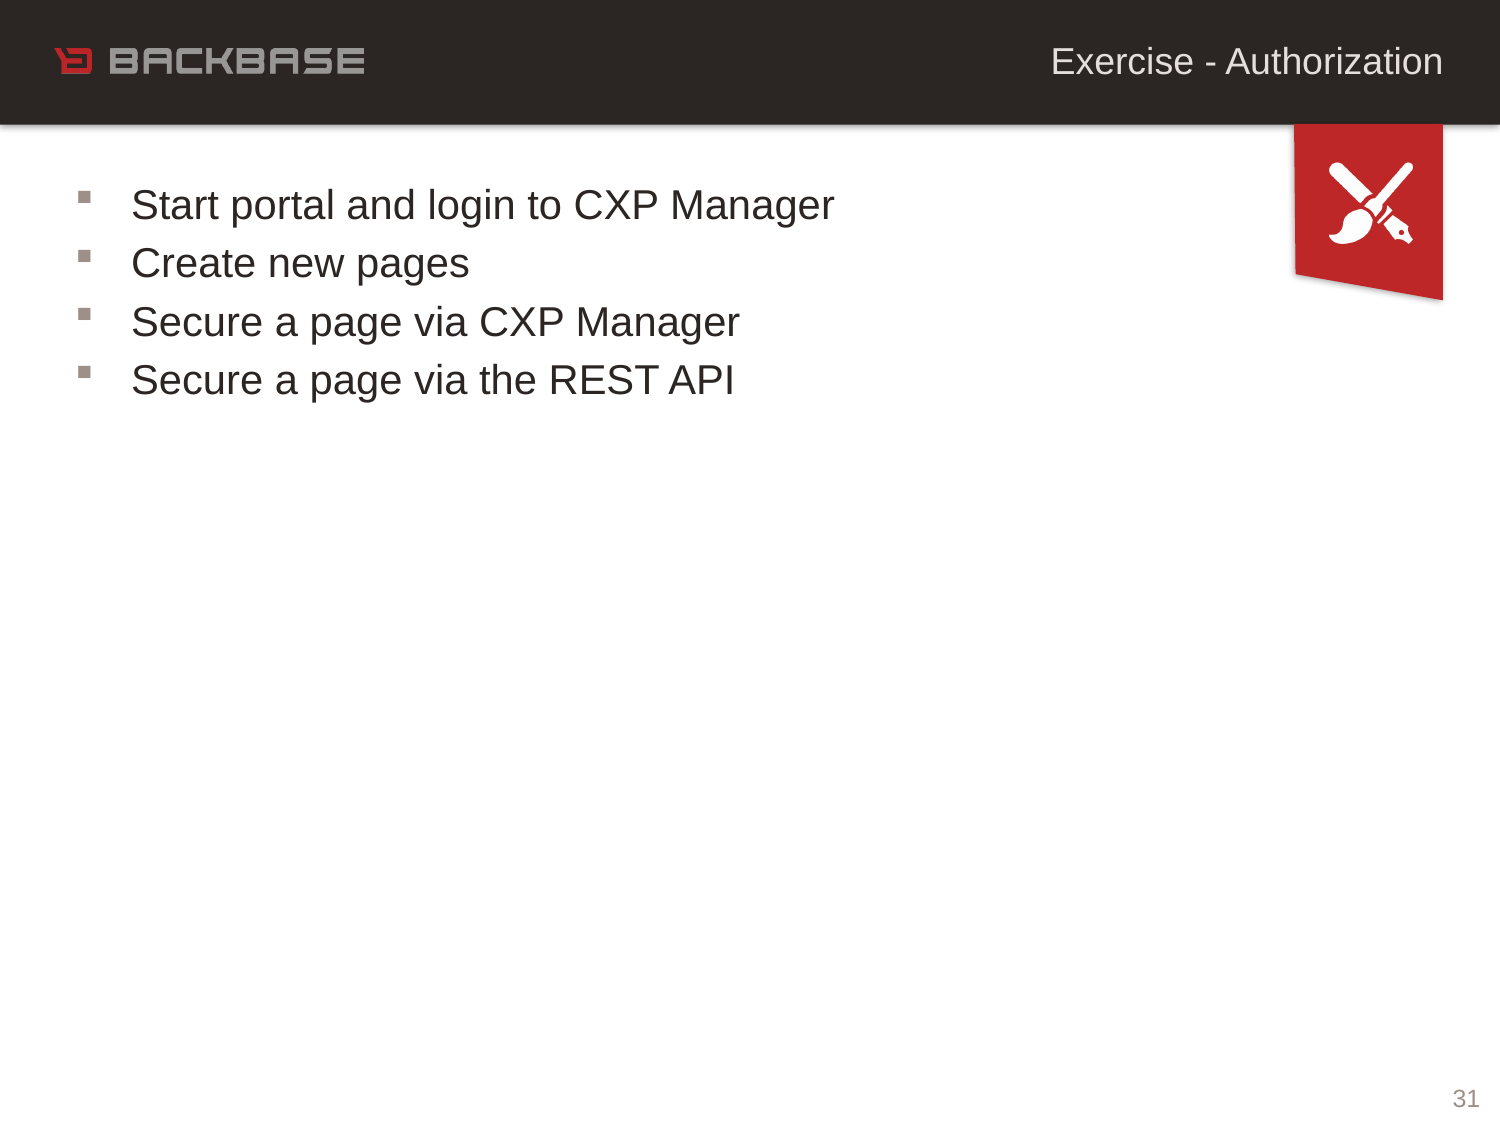

Exercise - Authorization
Start portal and login to CXP Manager
Create new pages
Secure a page via CXP Manager
Secure a page via the REST API

31